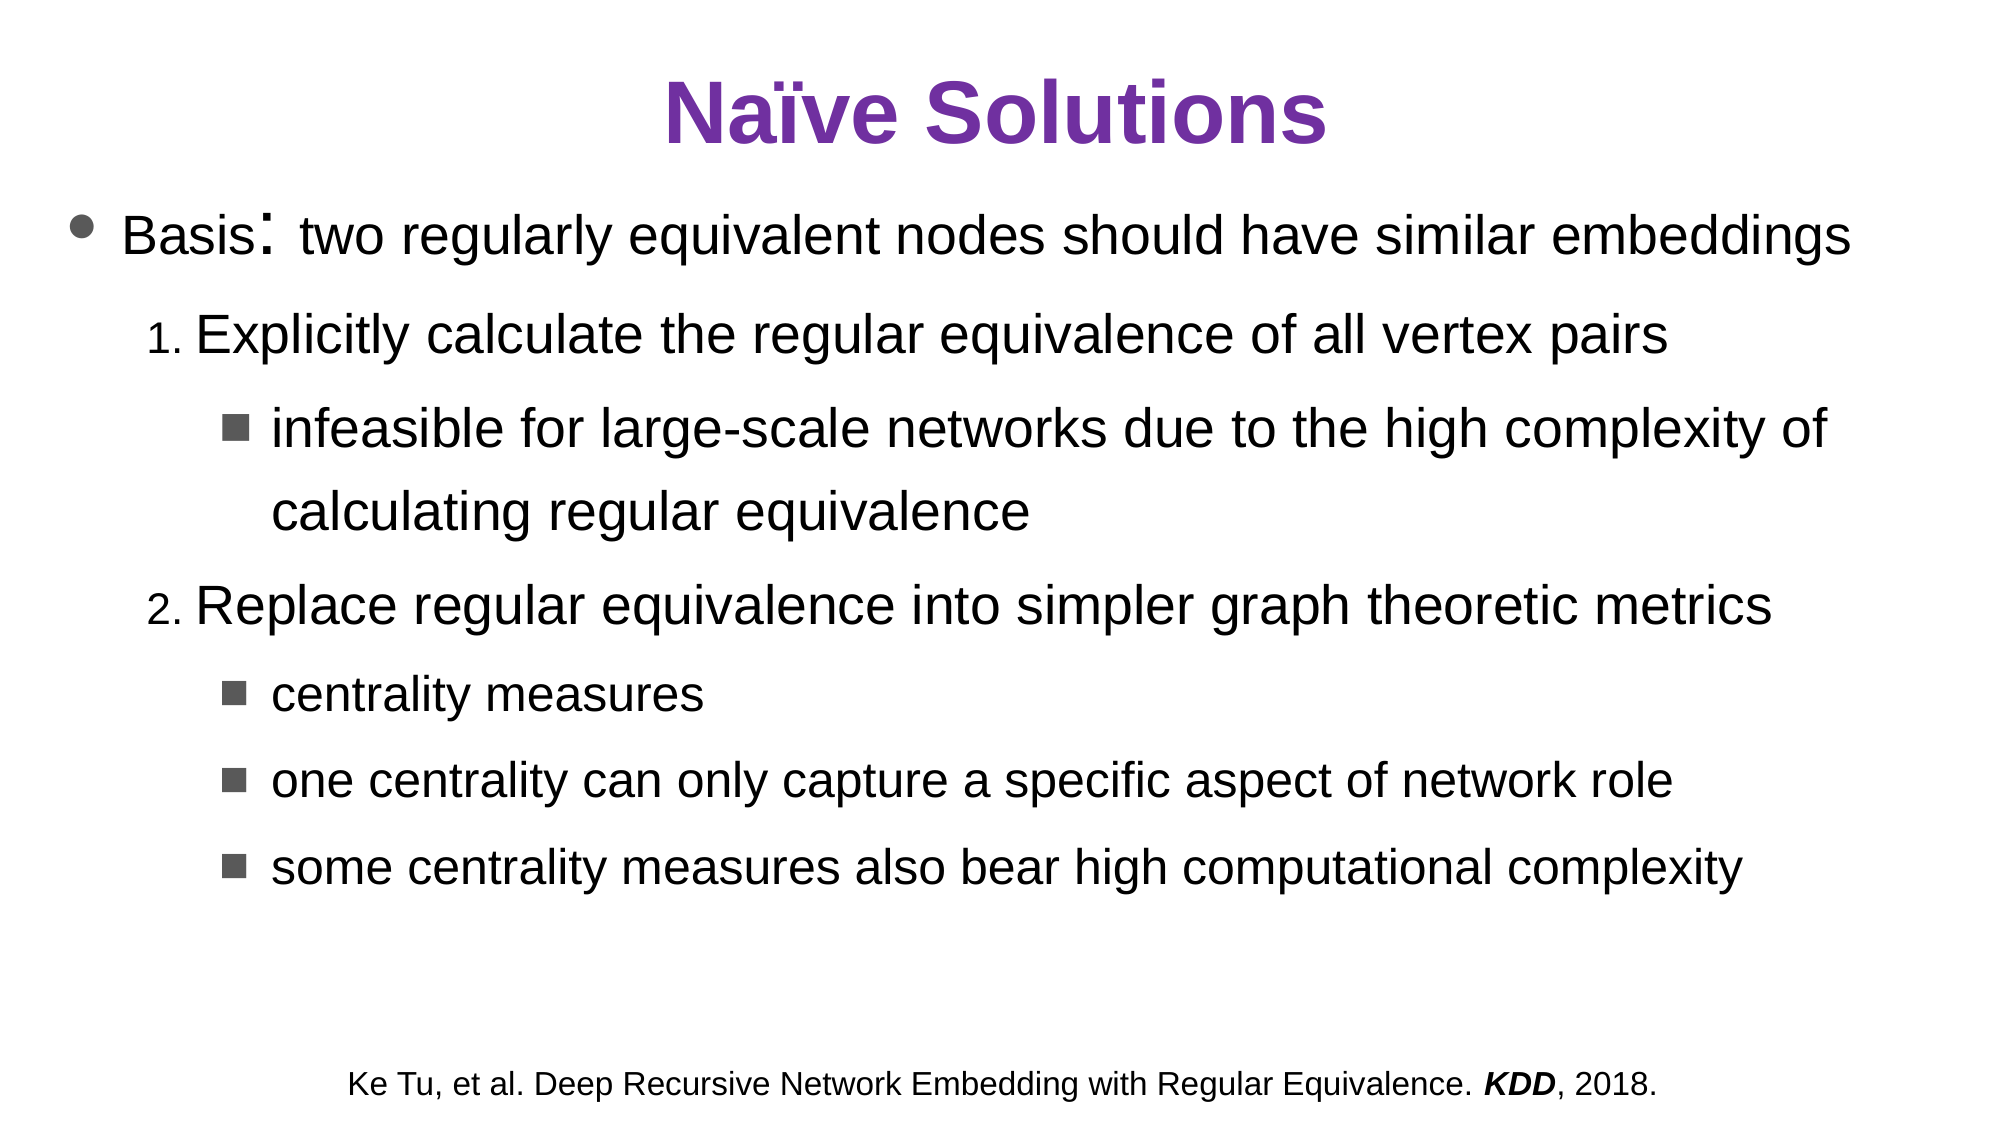

# Naïve Solutions
Basis: two regularly equivalent nodes should have similar embeddings
1. Explicitly calculate the regular equivalence of all vertex pairs
infeasible for large-scale networks due to the high complexity of calculating regular equivalence
2. Replace regular equivalence into simpler graph theoretic metrics
centrality measures
one centrality can only capture a specific aspect of network role
some centrality measures also bear high computational complexity
Ke Tu, et al. Deep Recursive Network Embedding with Regular Equivalence. KDD, 2018.